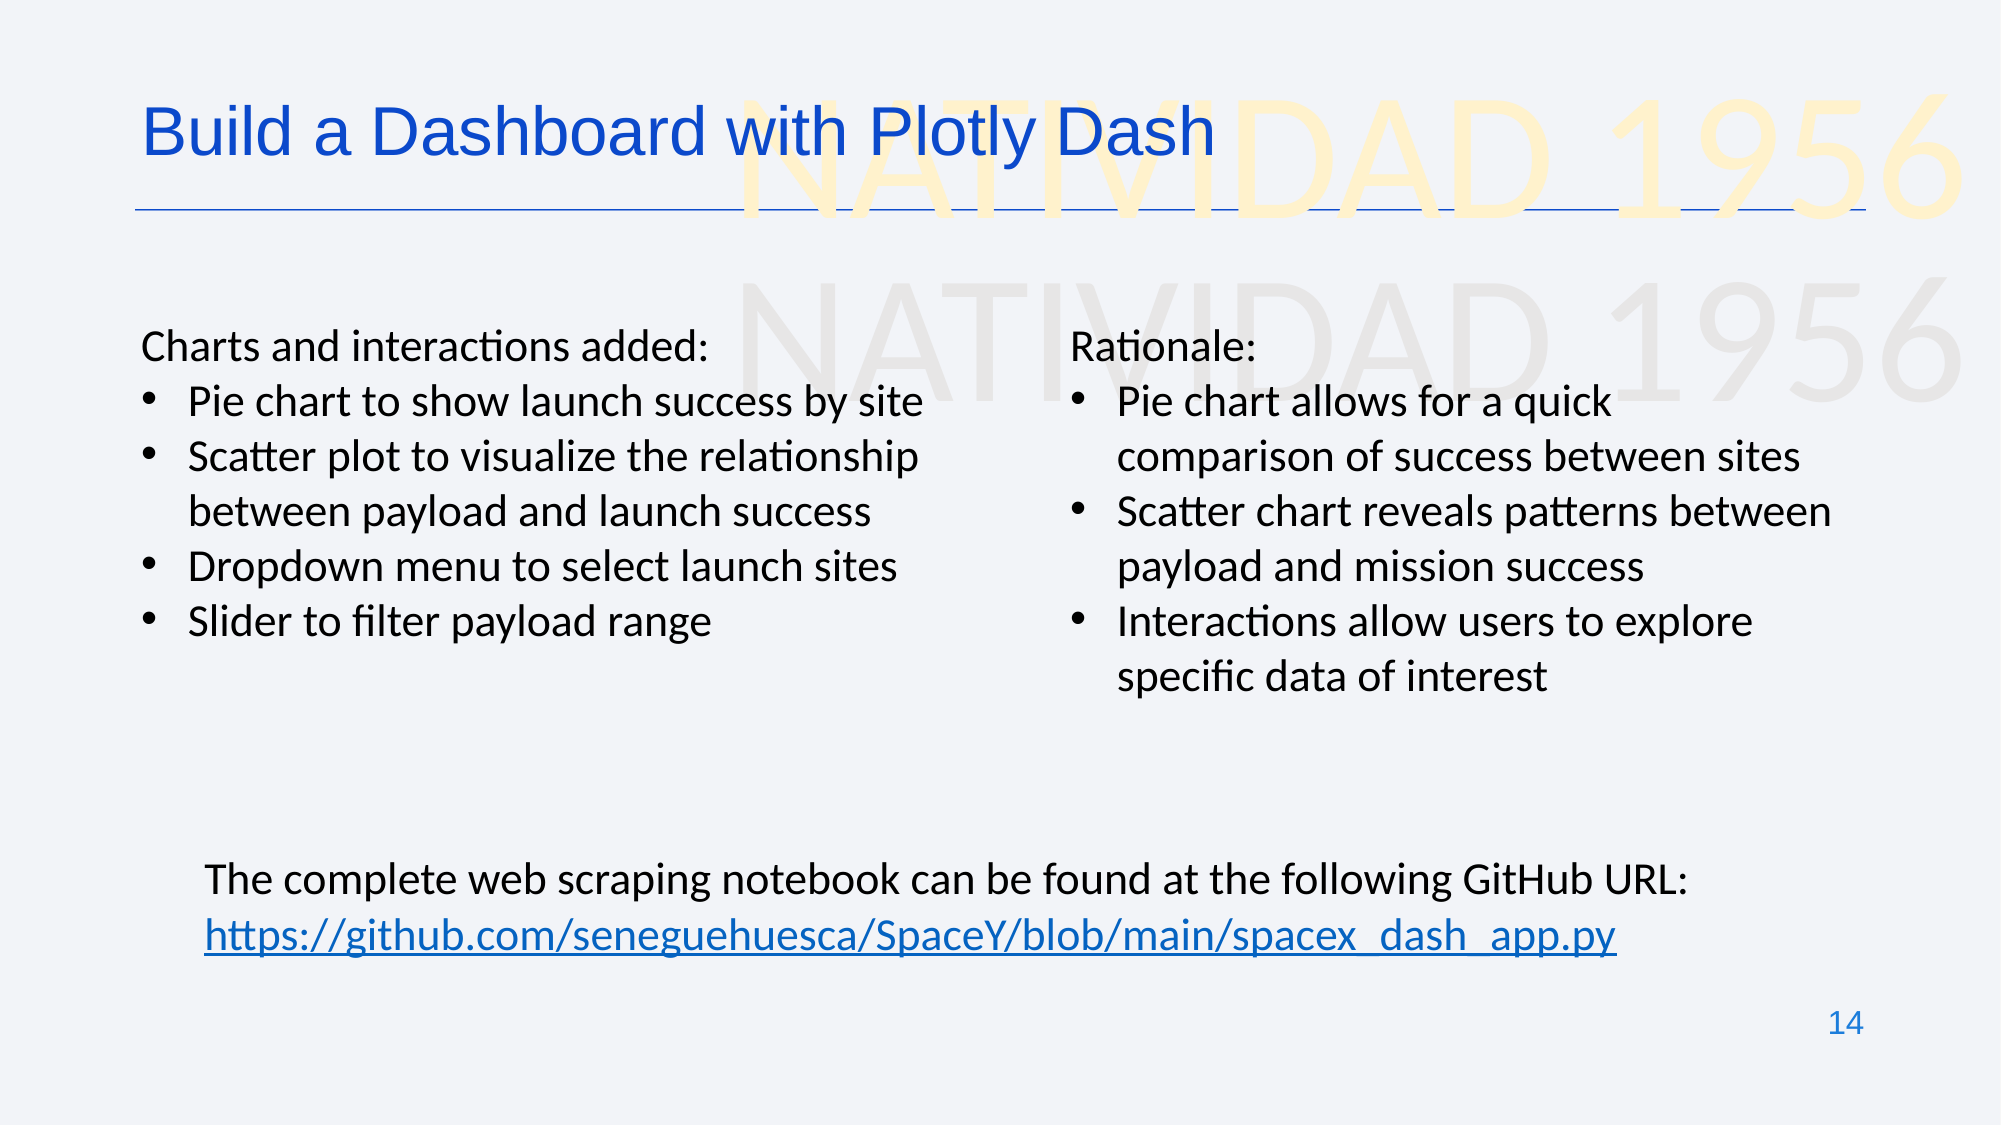

Build a Dashboard with Plotly Dash
Charts and interactions added:
Pie chart to show launch success by site
Scatter plot to visualize the relationship between payload and launch success
Dropdown menu to select launch sites
Slider to filter payload range
Rationale:
Pie chart allows for a quick comparison of success between sites
Scatter chart reveals patterns between payload and mission success
Interactions allow users to explore specific data of interest
The complete web scraping notebook can be found at the following GitHub URL:
https://github.com/seneguehuesca/SpaceY/blob/main/spacex_dash_app.py
14